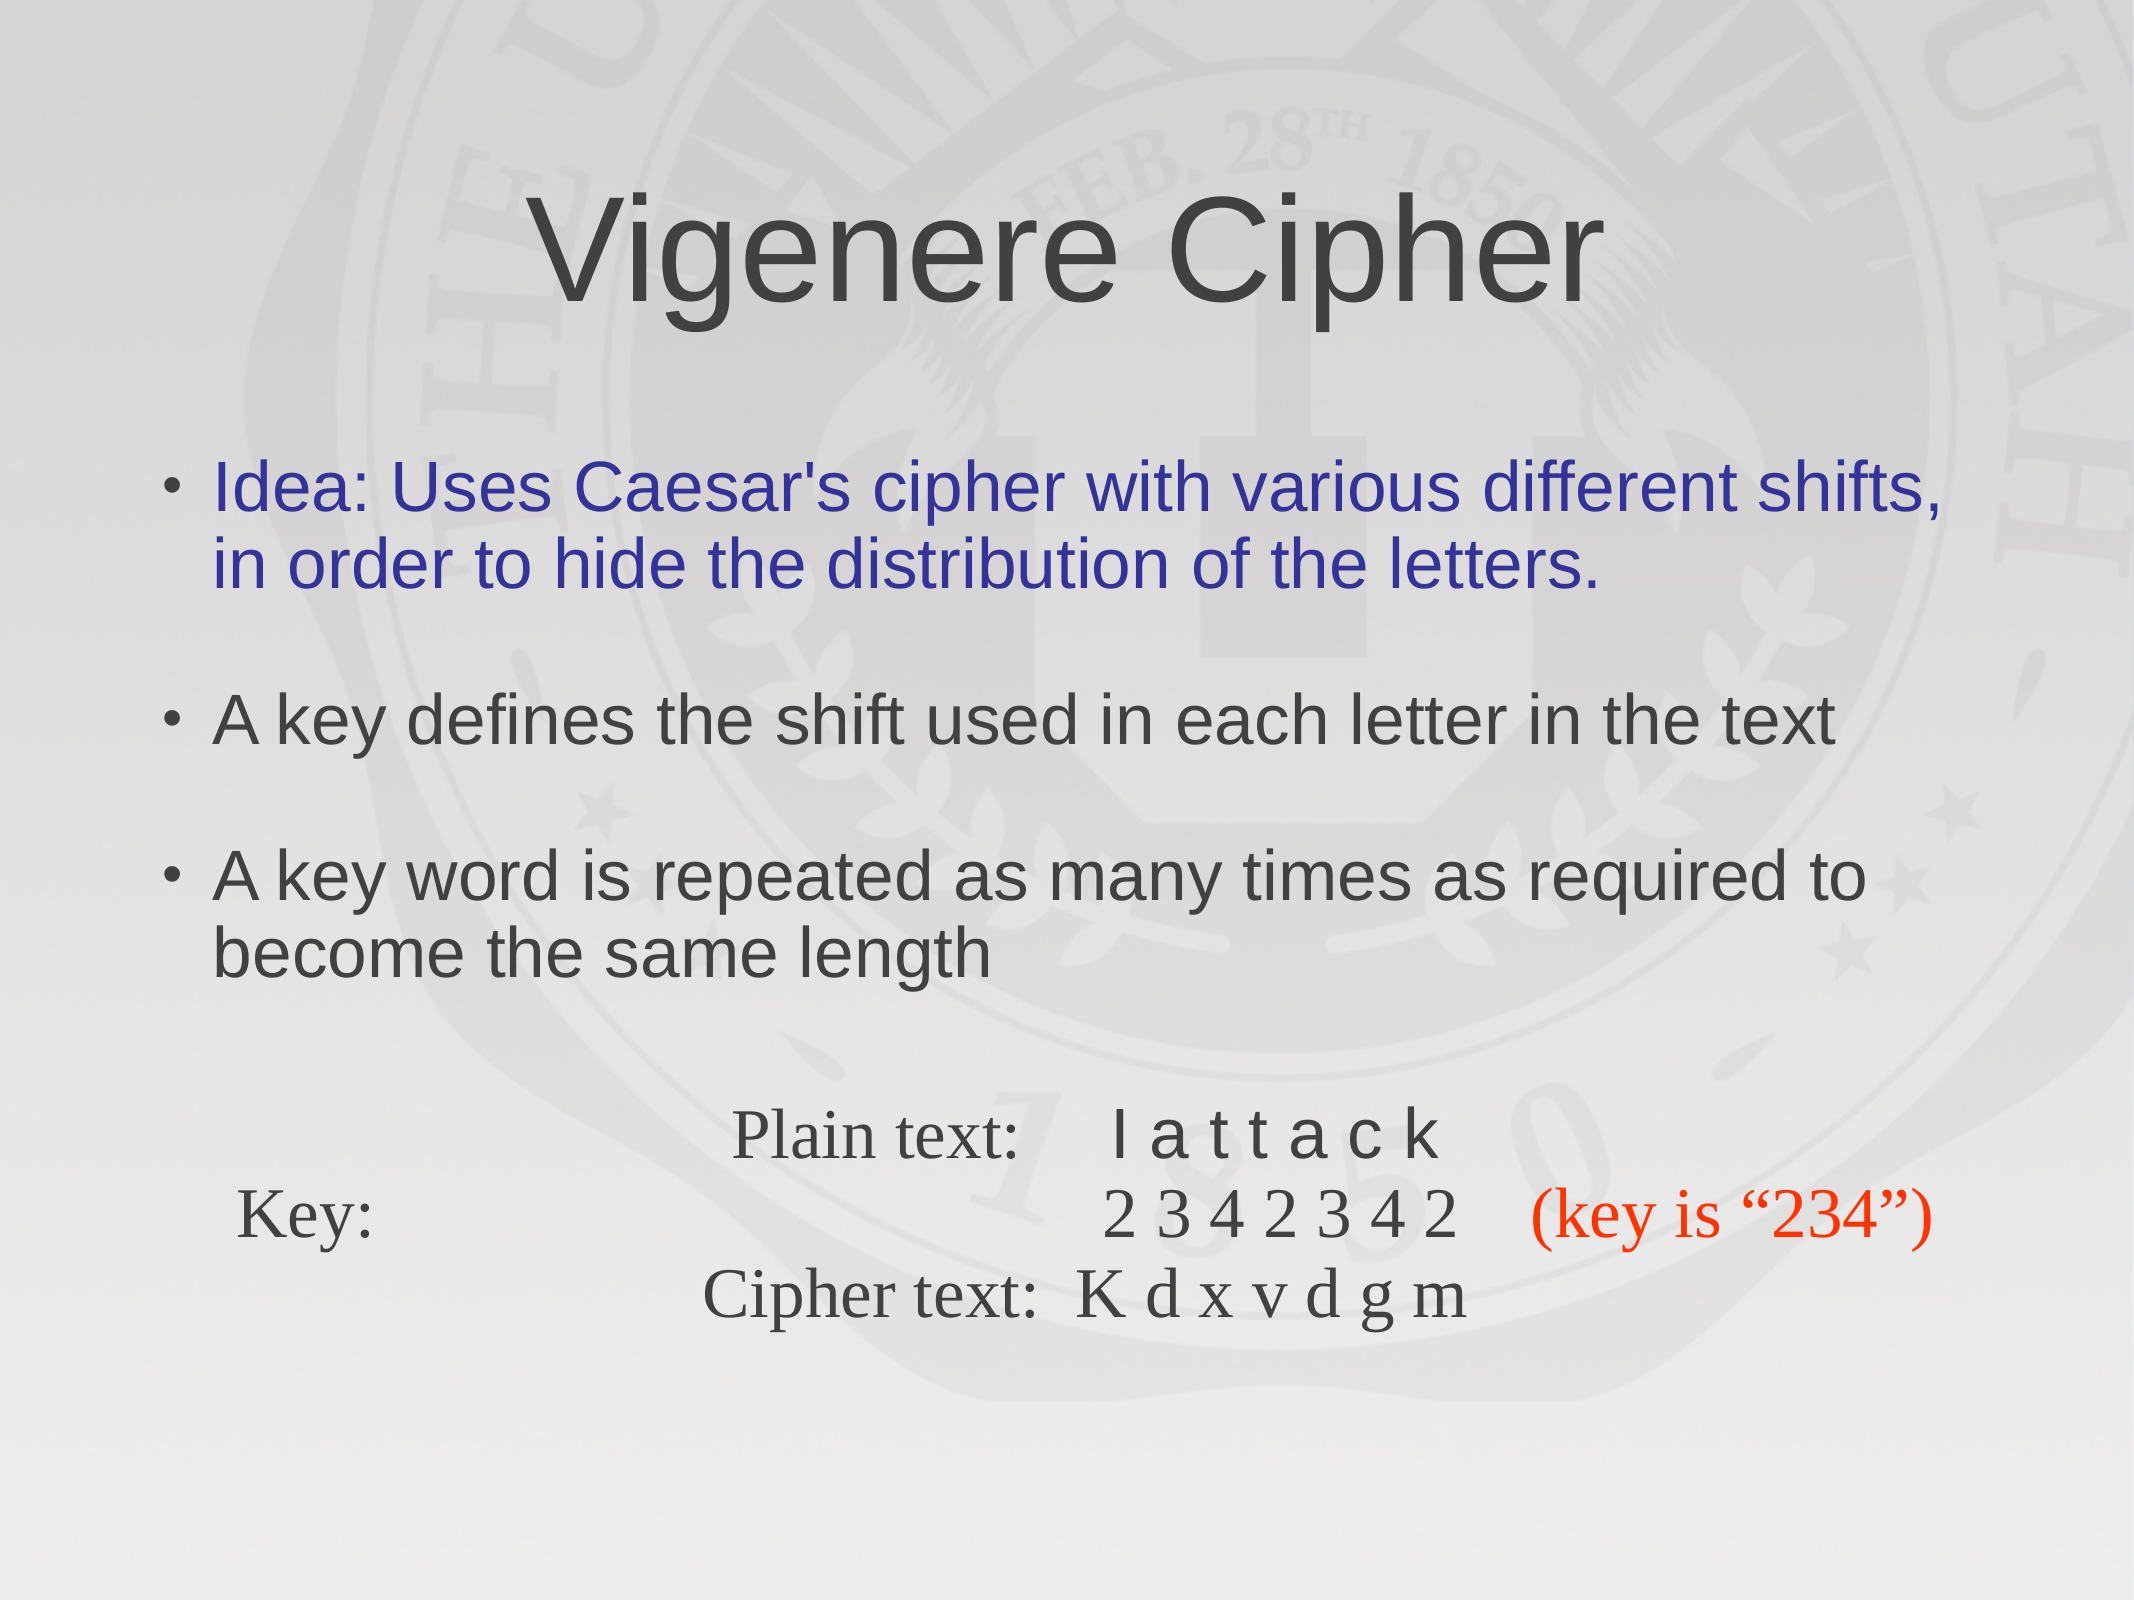

# Vigenere Cipher
Idea: Uses Caesar's cipher with various different shifts, in order to hide the distribution of the letters.
A key defines the shift used in each letter in the text
A key word is repeated as many times as required to become the same length

Plain text:     I a t t a c k
Key:                                         2 3 4 2 3 4 2    (key is “234”)
Cipher text:  K d x v d g m